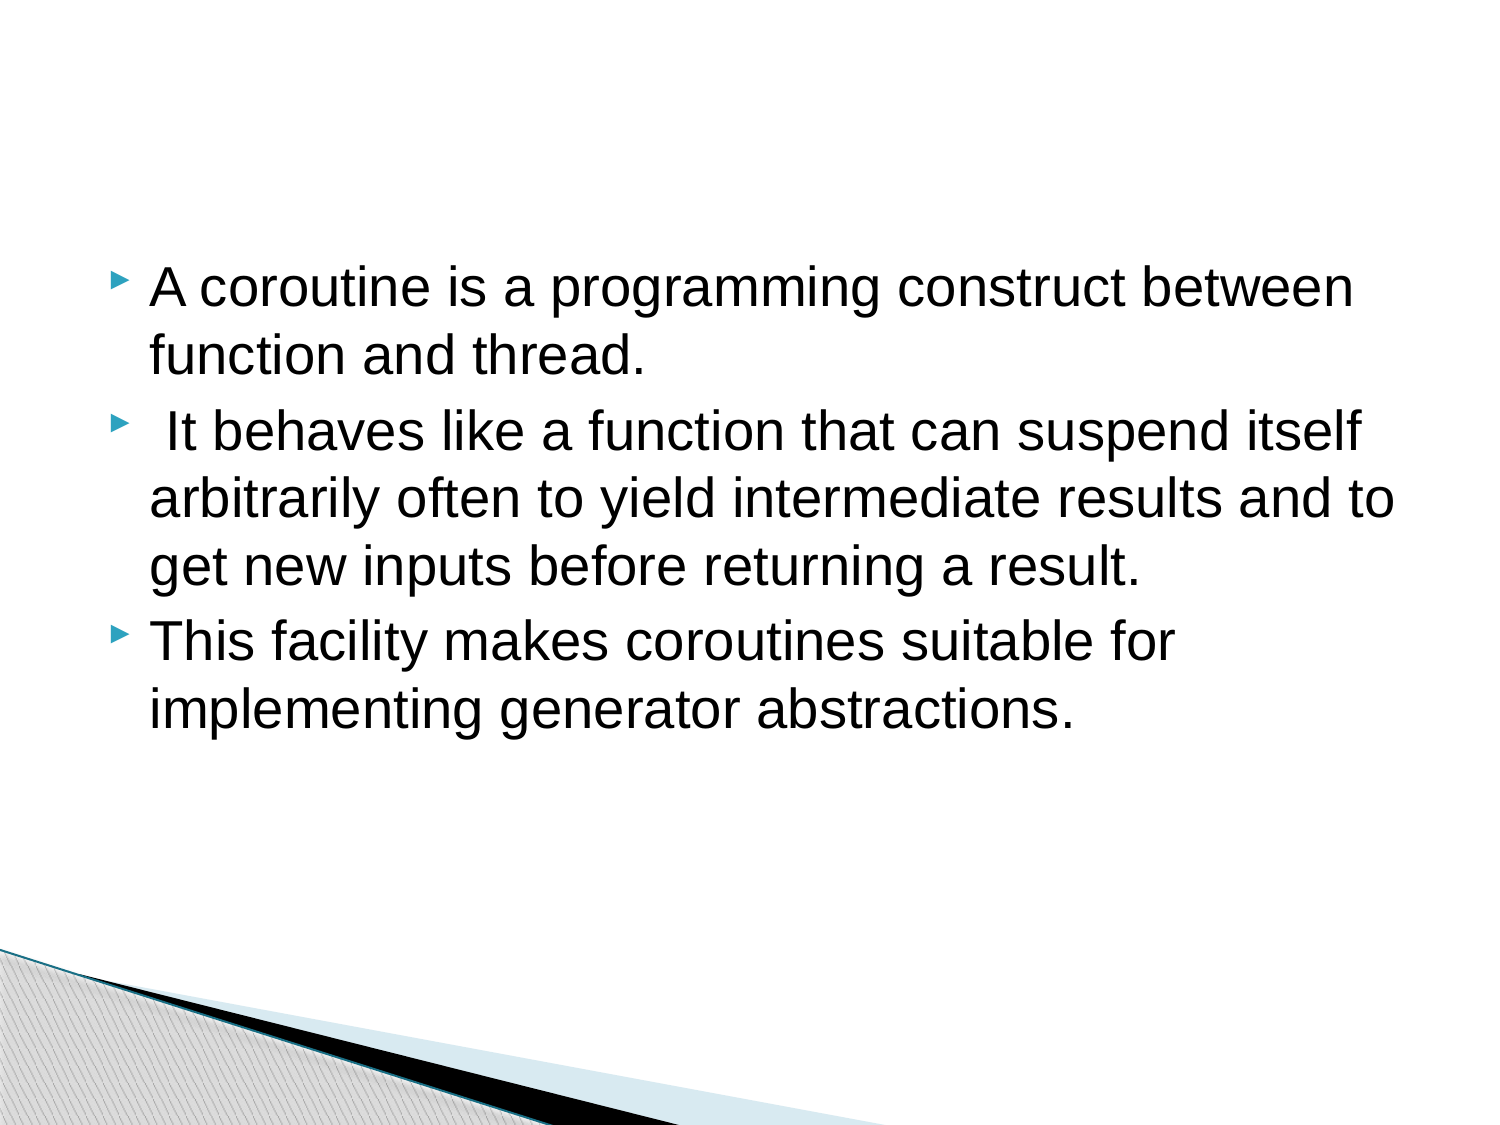

#
A coroutine is a programming construct between function and thread.
 It behaves like a function that can suspend itself arbitrarily often to yield intermediate results and to get new inputs before returning a result.
This facility makes coroutines suitable for implementing generator abstractions.